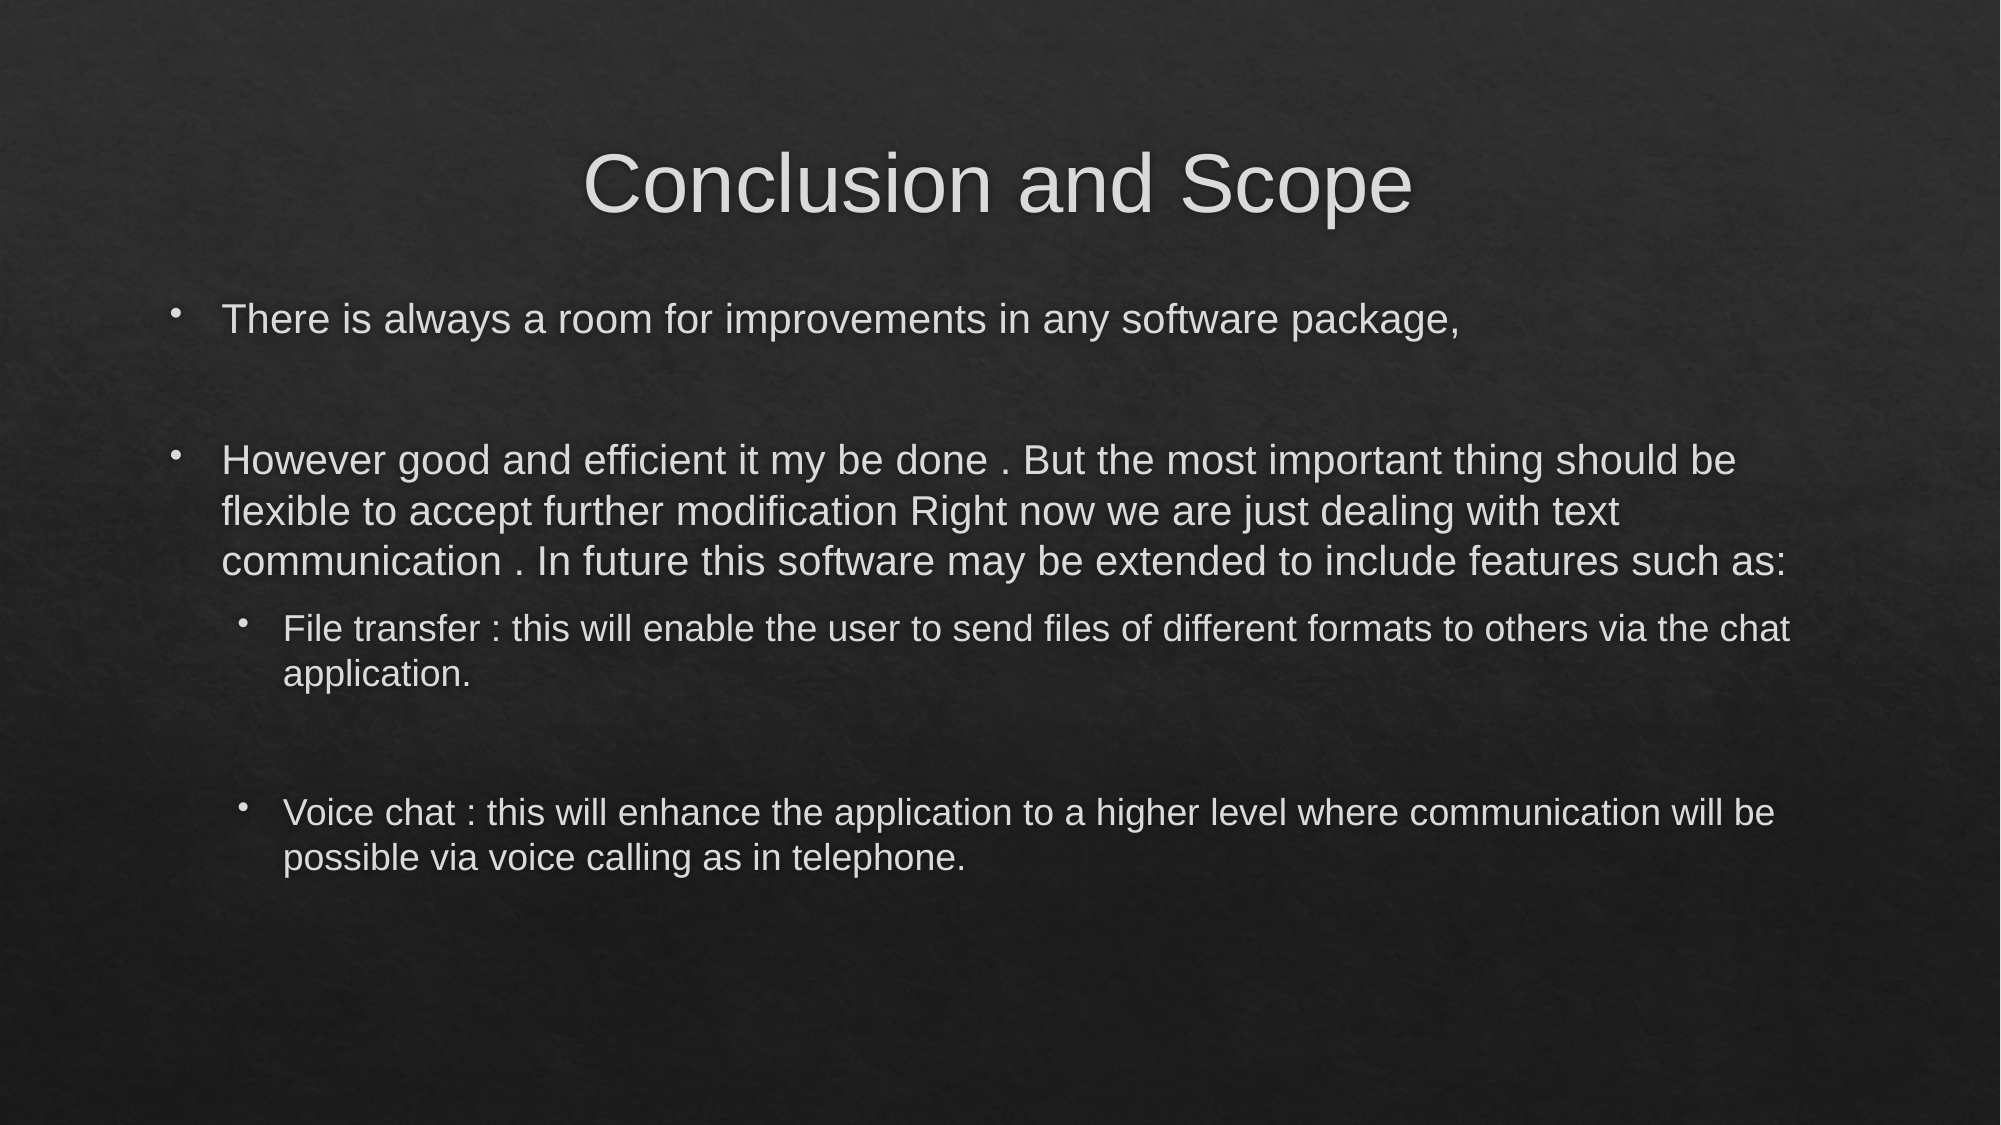

# Conclusion and Scope
There is always a room for improvements in any software package,

However good and efficient it my be done . But the most important thing should be flexible to accept further modification Right now we are just dealing with text communication . In future this software may be extended to include features such as:
File transfer : this will enable the user to send files of different formats to others via the chat application.

Voice chat : this will enhance the application to a higher level where communication will be possible via voice calling as in telephone.